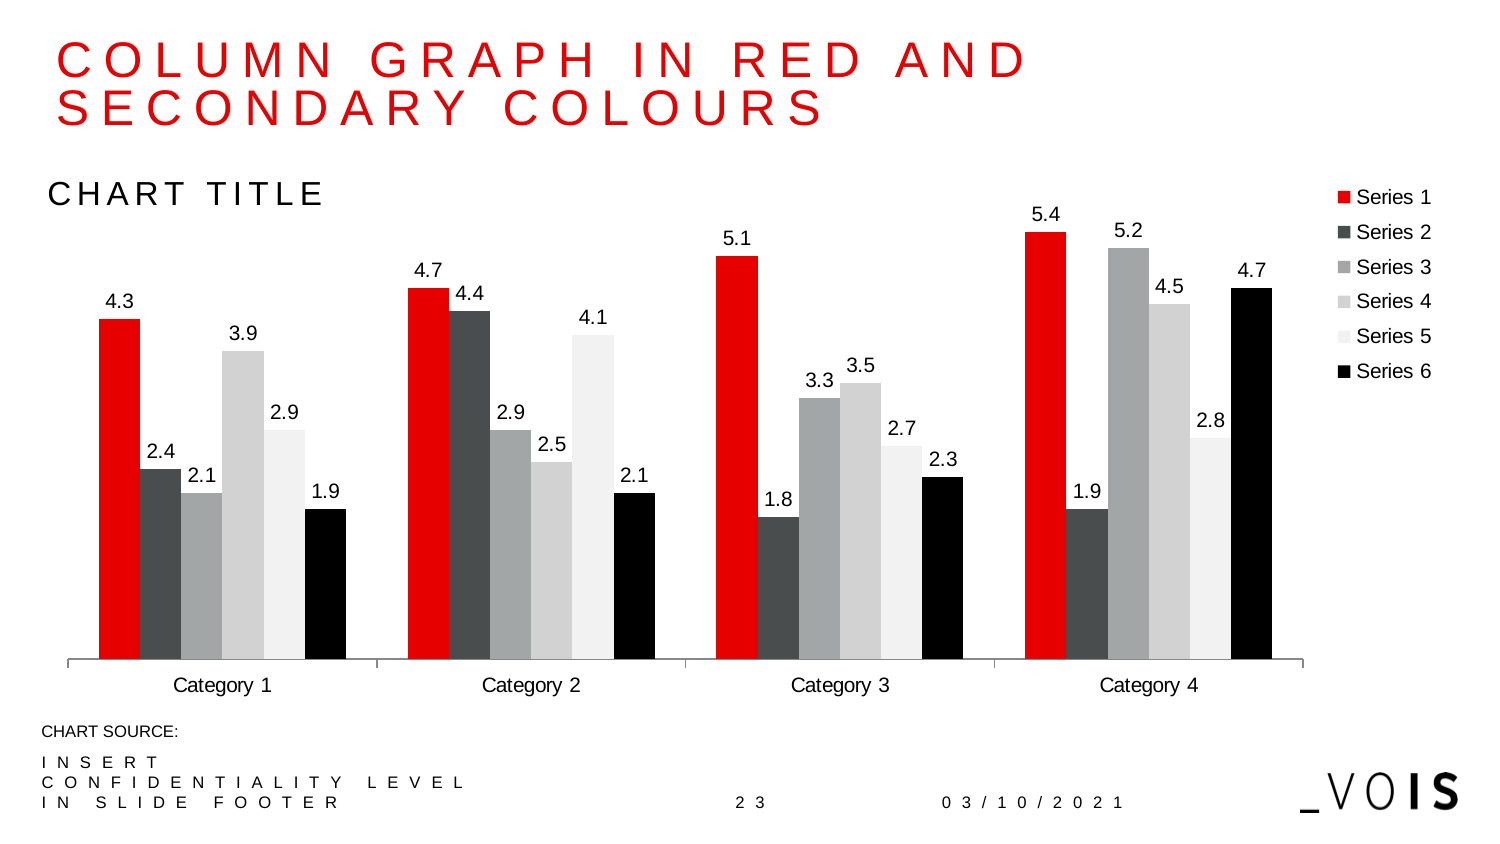

# COLUMN GRAPH IN RED AND SECONDARY COLOURS

### Chart: CHART TITLE

| Category | Series 1 | Series 2 | Series 3 | Series 4 | Series 5 | Series 6 |
|---|---|---|---|---|---|---|
| Category 1 | 4.3 | 2.4 | 2.1 | 3.9 | 2.9 | 1.9 |
| Category 2 | 4.7 | 4.4 | 2.9 | 2.5 | 4.1 | 2.1 |
| Category 3 | 5.1 | 1.8 | 3.3 | 3.5 | 2.7 | 2.3 |
| Category 4 | 5.4 | 1.9 | 5.2 | 4.5 | 2.8 | 4.7 |
CHART SOURCE:
INSERT CONFIDENTIALITY LEVEL IN SLIDE FOOTER
03/10/2021
23